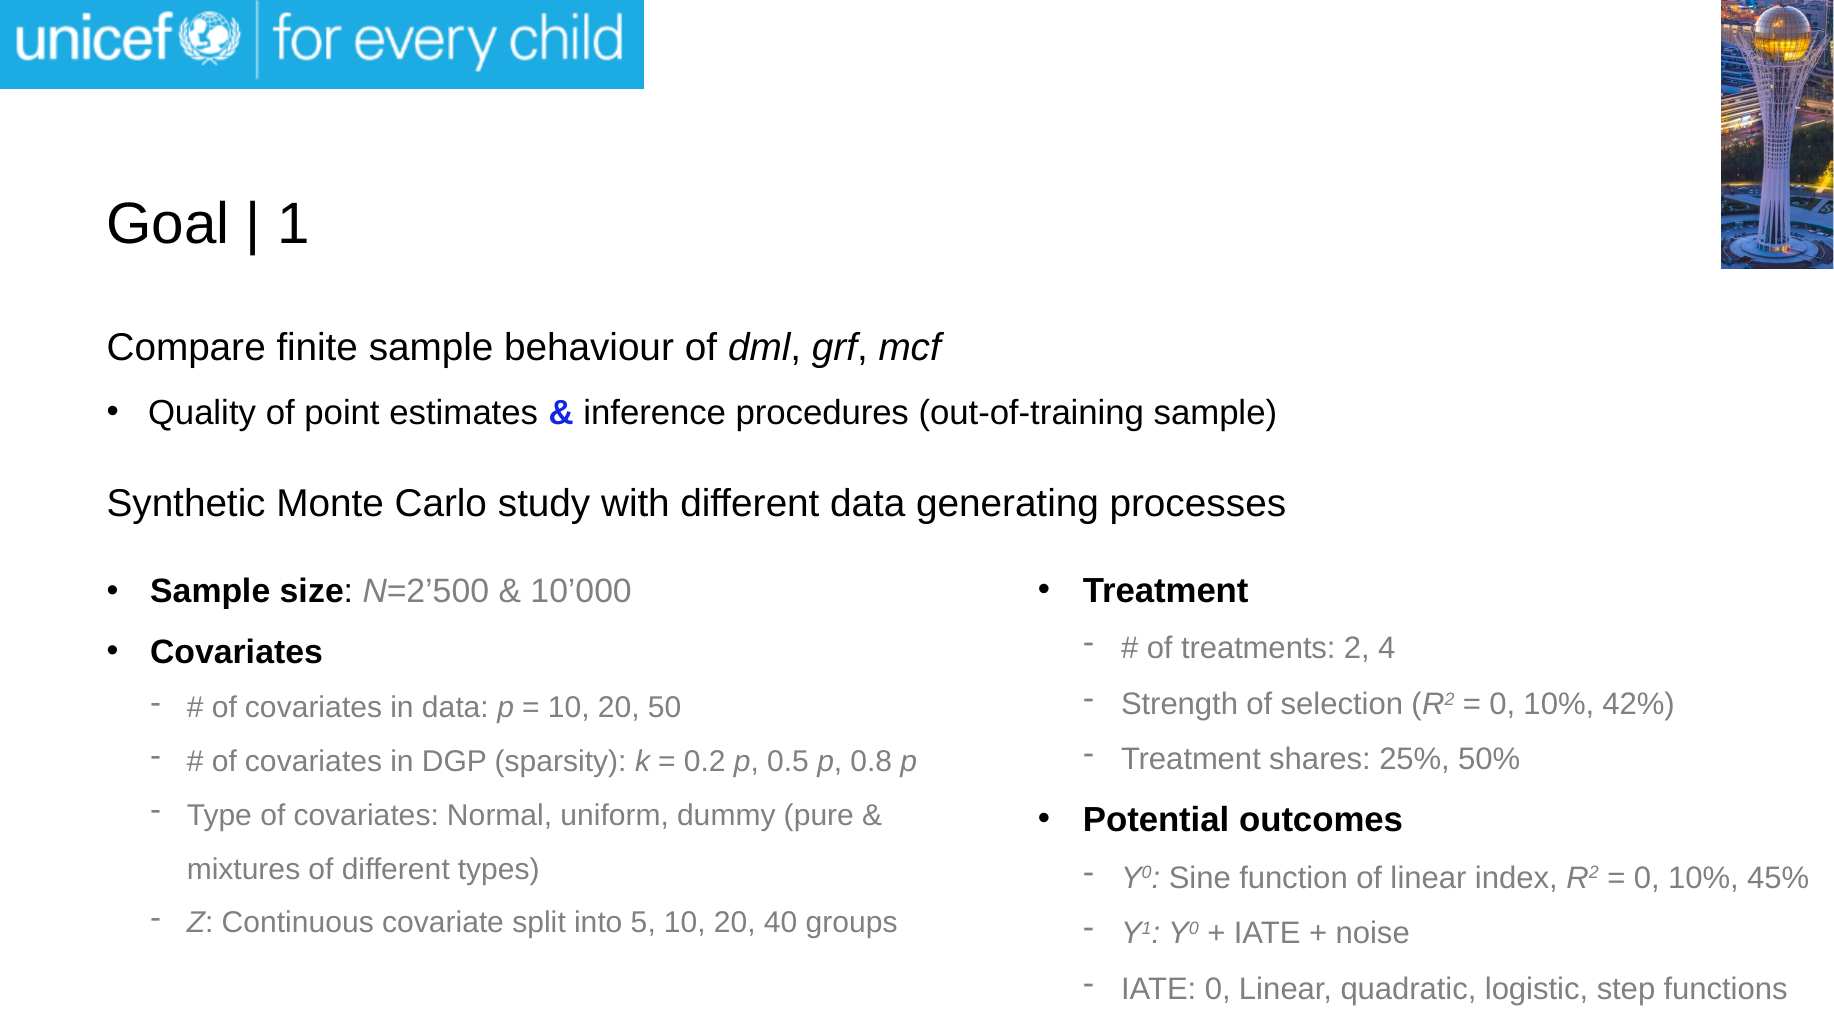

# Goal | 1
Compare finite sample behaviour of dml, grf, mcf
Quality of point estimates & inference procedures (out-of-training sample)
Synthetic Monte Carlo study with different data generating processes
Treatment
# of treatments: 2, 4
Strength of selection (R2 = 0, 10%, 42%)
Treatment shares: 25%, 50%
Potential outcomes
Y0: Sine function of linear index, R2 = 0, 10%, 45%
Y1: Y0 + IATE + noise
IATE: 0, Linear, quadratic, logistic, step functions

Sample size: N=2’500 & 10’000
Covariates
# of covariates in data: p = 10, 20, 50
# of covariates in DGP (sparsity): k = 0.2 p, 0.5 p, 0.8 p
Type of covariates: Normal, uniform, dummy (pure & mixtures of different types)
Z: Continuous covariate split into 5, 10, 20, 40 groups